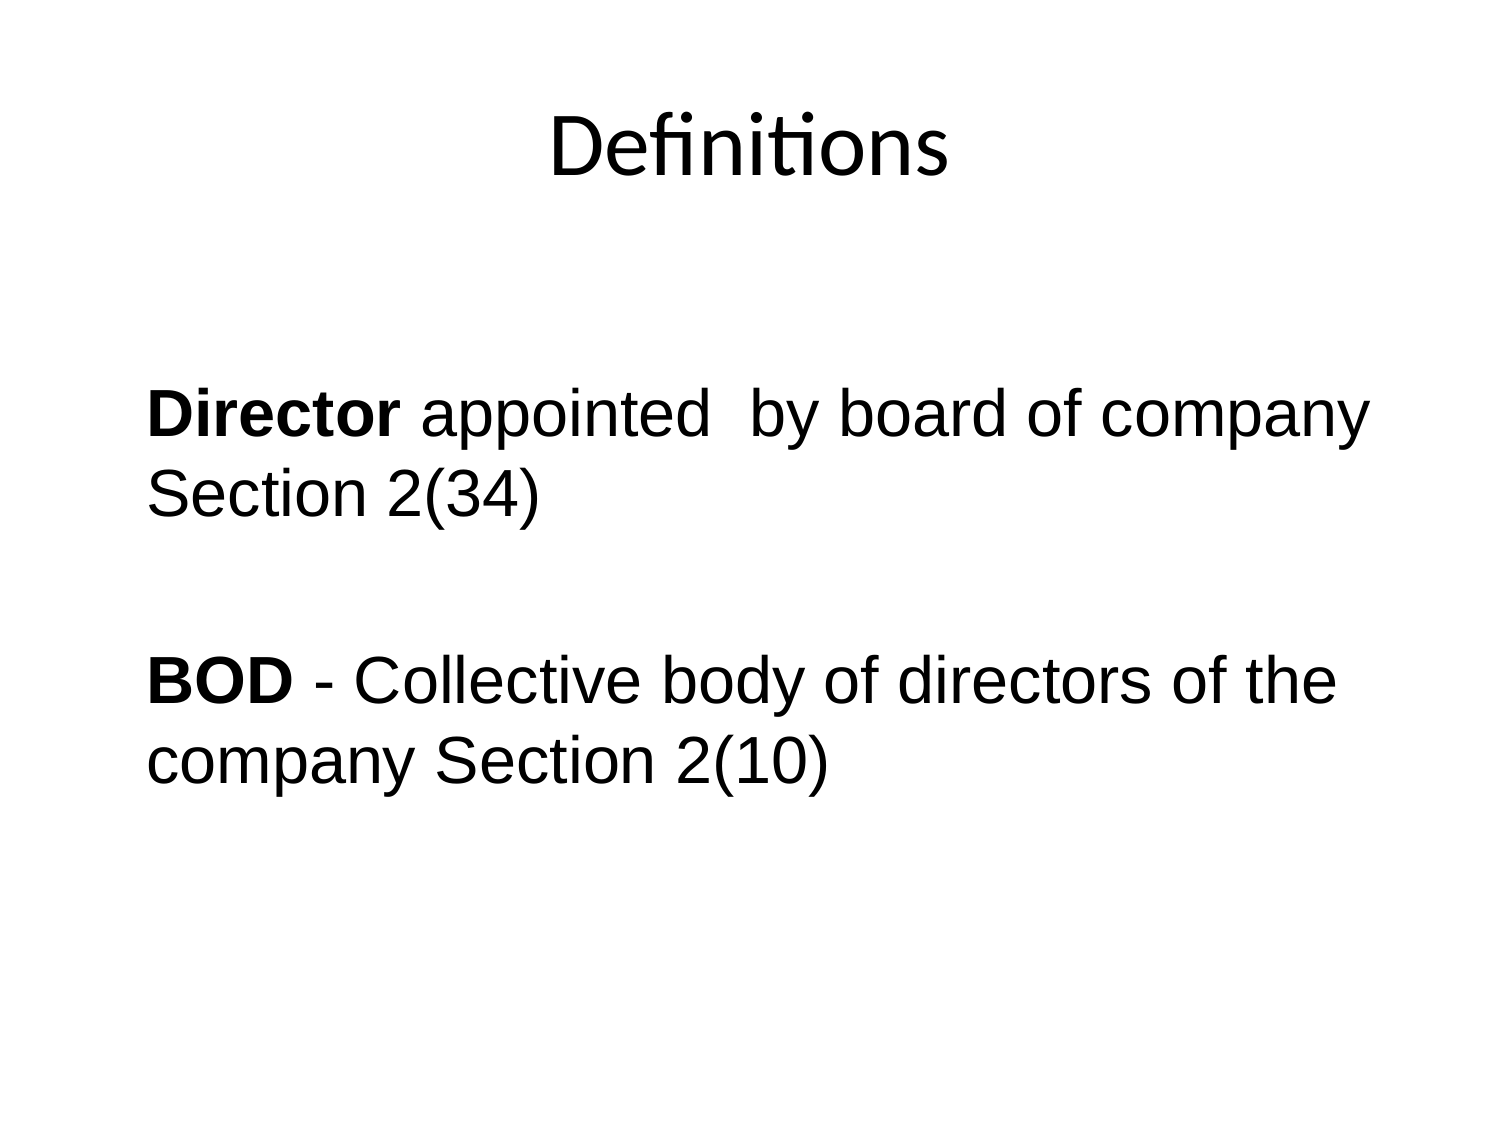

# Definitions
	Director appointed  by board of company Section 2(34)

	BOD - Collective body of directors of the company Section 2(10)